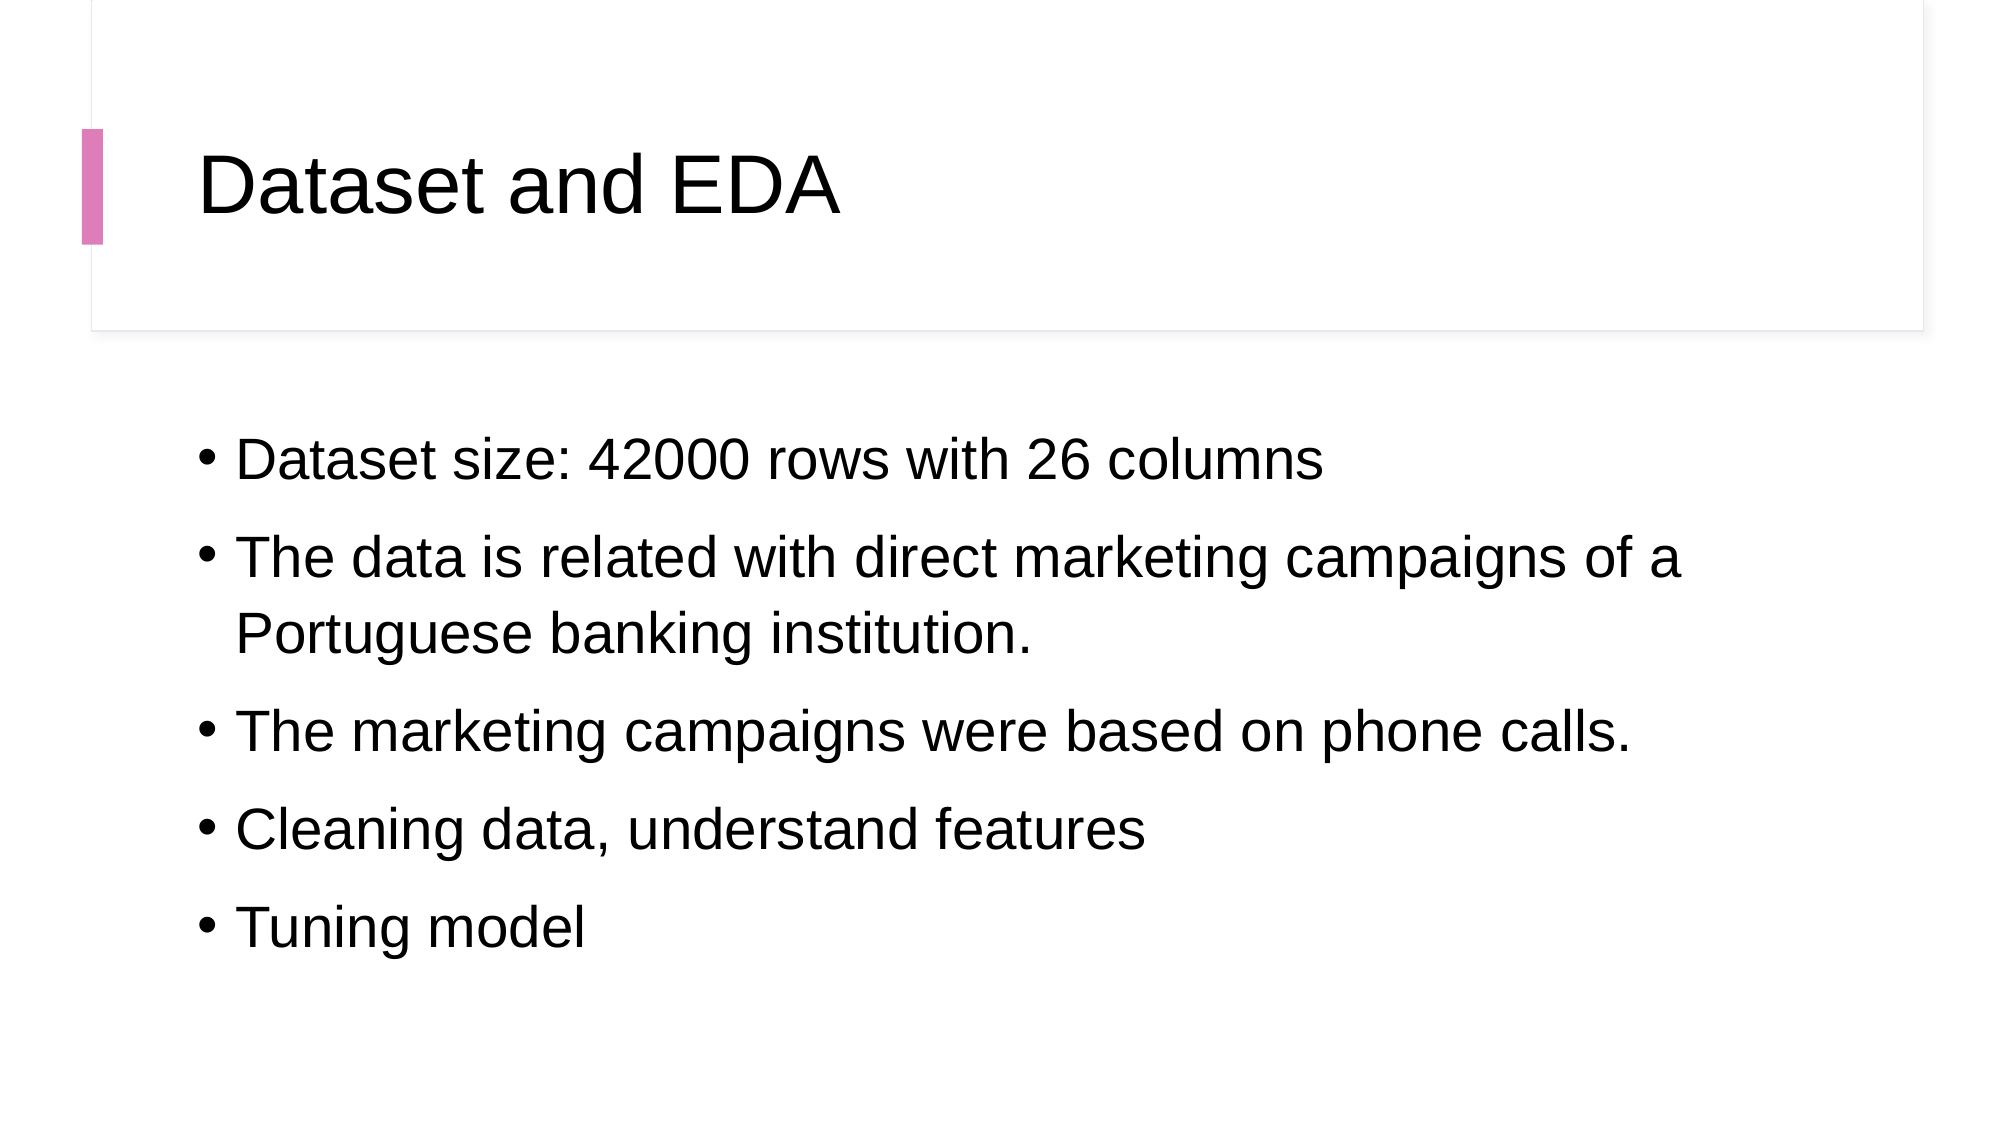

# Dataset and EDA
Dataset size: 42000 rows with 26 columns
The data is related with direct marketing campaigns of a Portuguese banking institution.
The marketing campaigns were based on phone calls.
Cleaning data, understand features
Tuning model